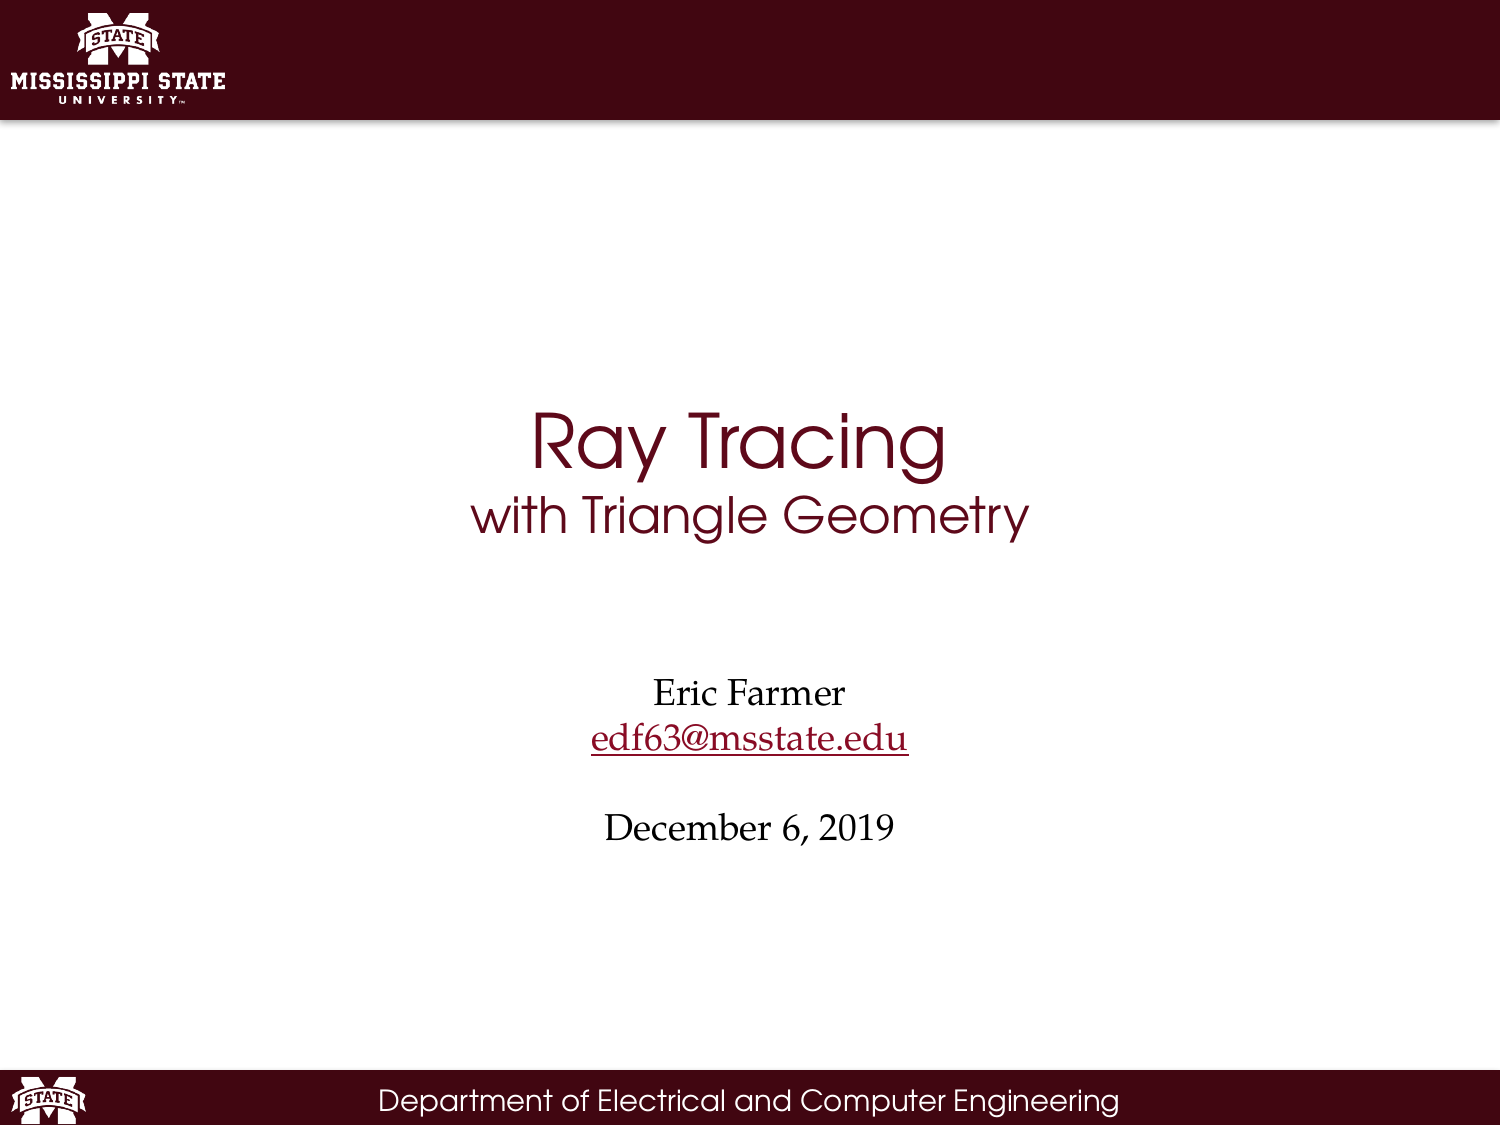

# Ray Tracing with Triangle Geometry
Eric Farmer
edf63@msstate.edu

December 6, 2019